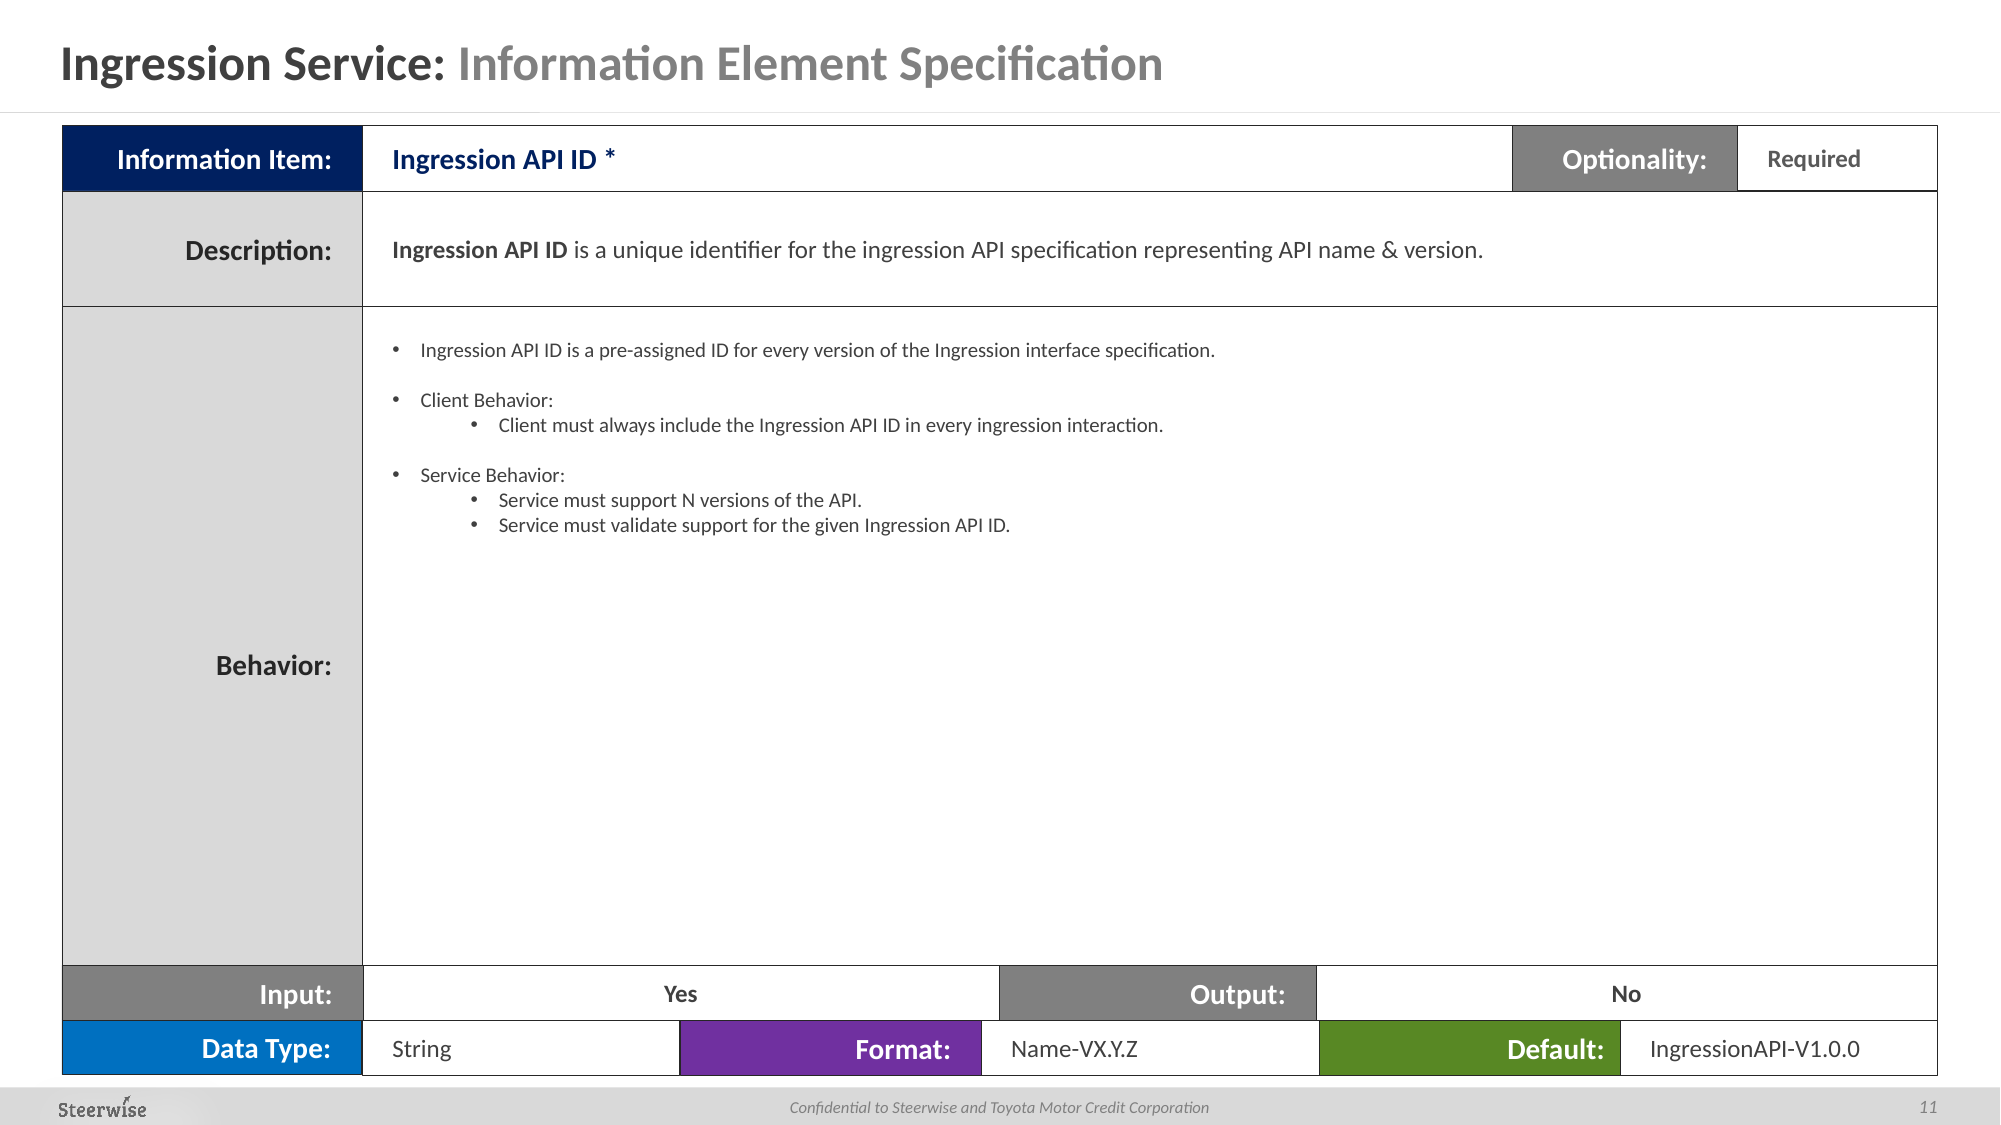

# Ingression Service: Information Element Specification
Required
Information Item:
Ingression API ID *
Optionality:
Description:
Ingression API ID is a unique identifier for the ingression API specification representing API name & version.
Ingression API ID is a pre-assigned ID for every version of the Ingression interface specification.

Client Behavior:
Client must always include the Ingression API ID in every ingression interaction.

Service Behavior:
Service must support N versions of the API.
Service must validate support for the given Ingression API ID.
Behavior:
Output:
No
Input:
Yes
Data Type:
Default:
IngressionAPI-V1.0.0
Format:
Name-VX.Y.Z
String
11